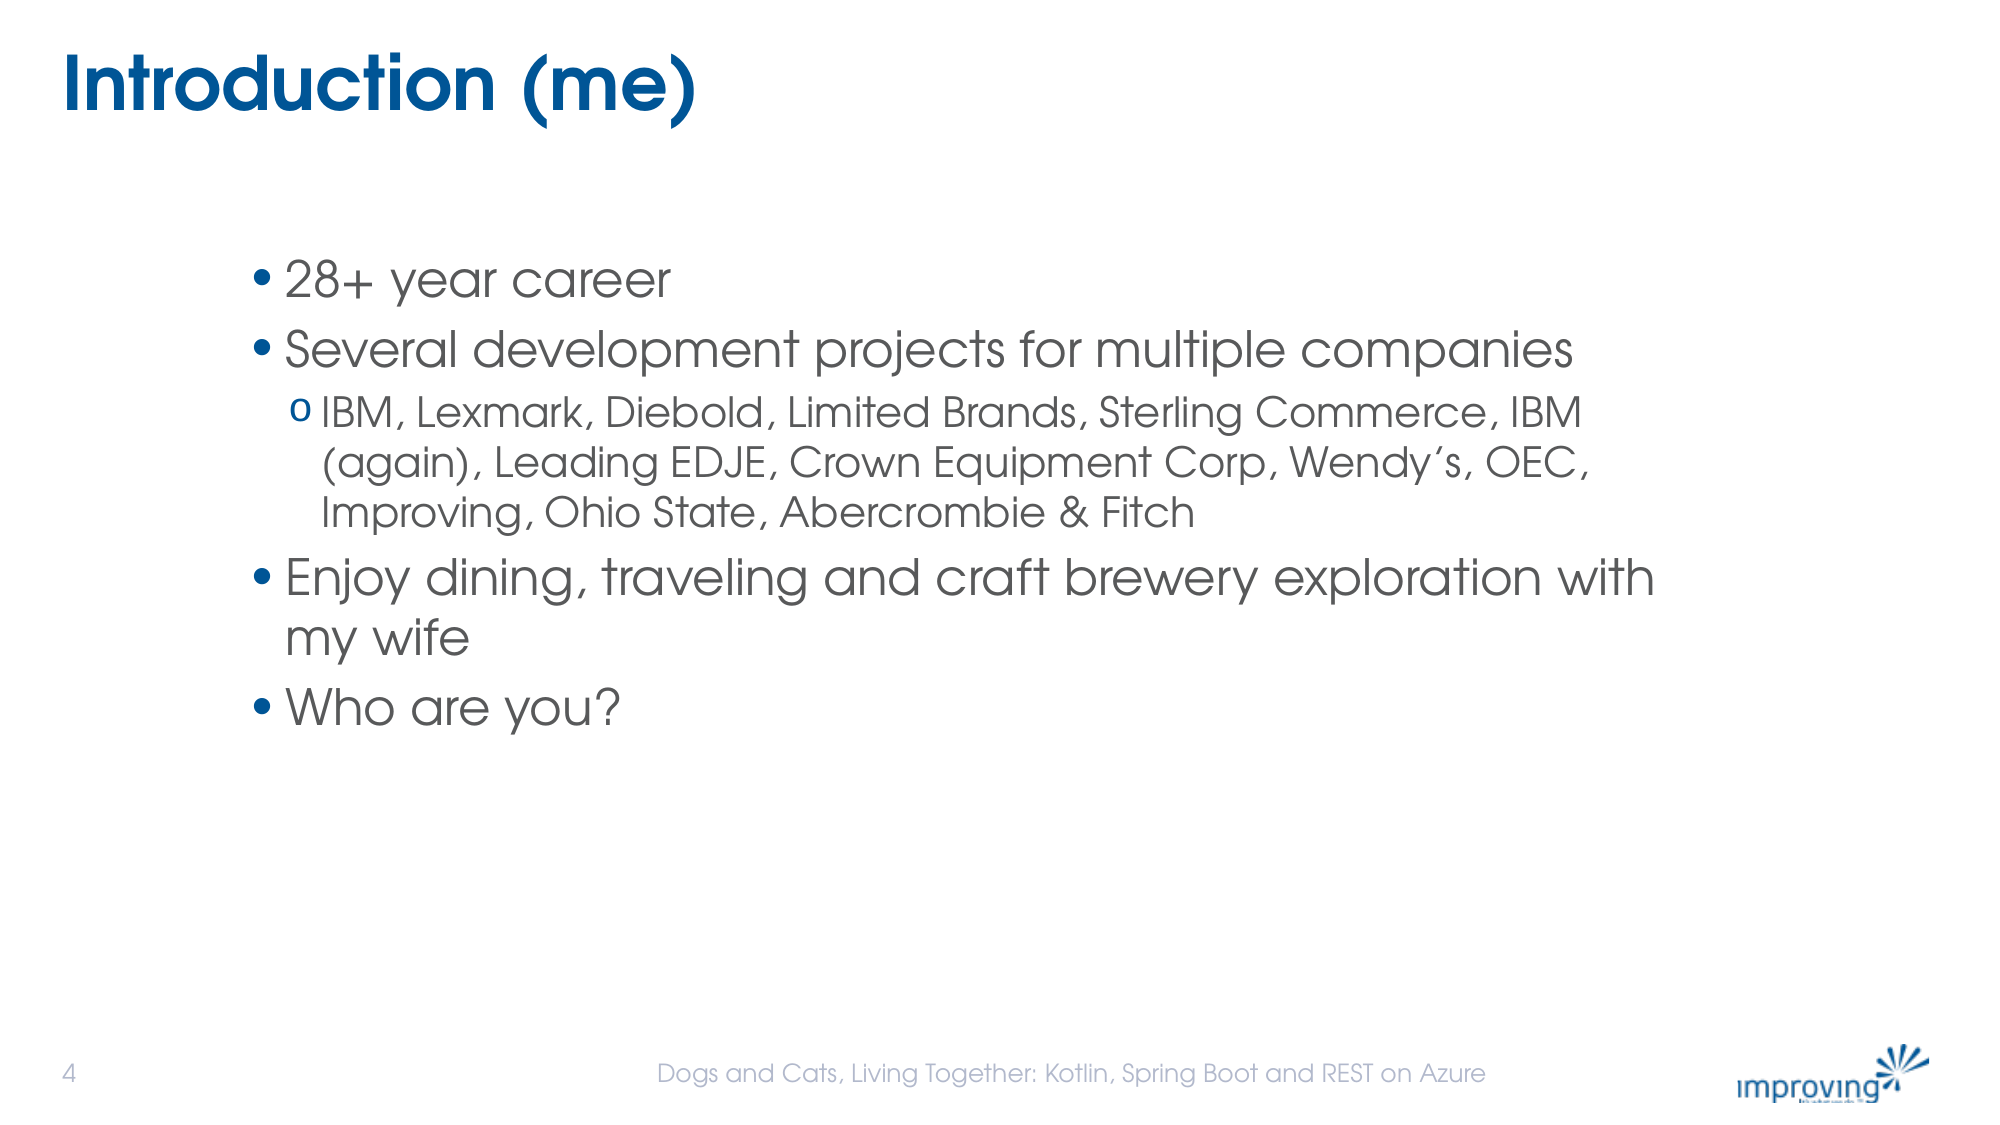

# Introduction (me)

28+ year career
Several development projects for multiple companies
IBM, Lexmark, Diebold, Limited Brands, Sterling Commerce, IBM (again), Leading EDJE, Crown Equipment Corp, Wendy’s, OEC, Improving, Ohio State, Abercrombie & Fitch
Enjoy dining, traveling and craft brewery exploration with my wife
Who are you?

4
Dogs and Cats, Living Together: Kotlin, Spring Boot and REST on Azure